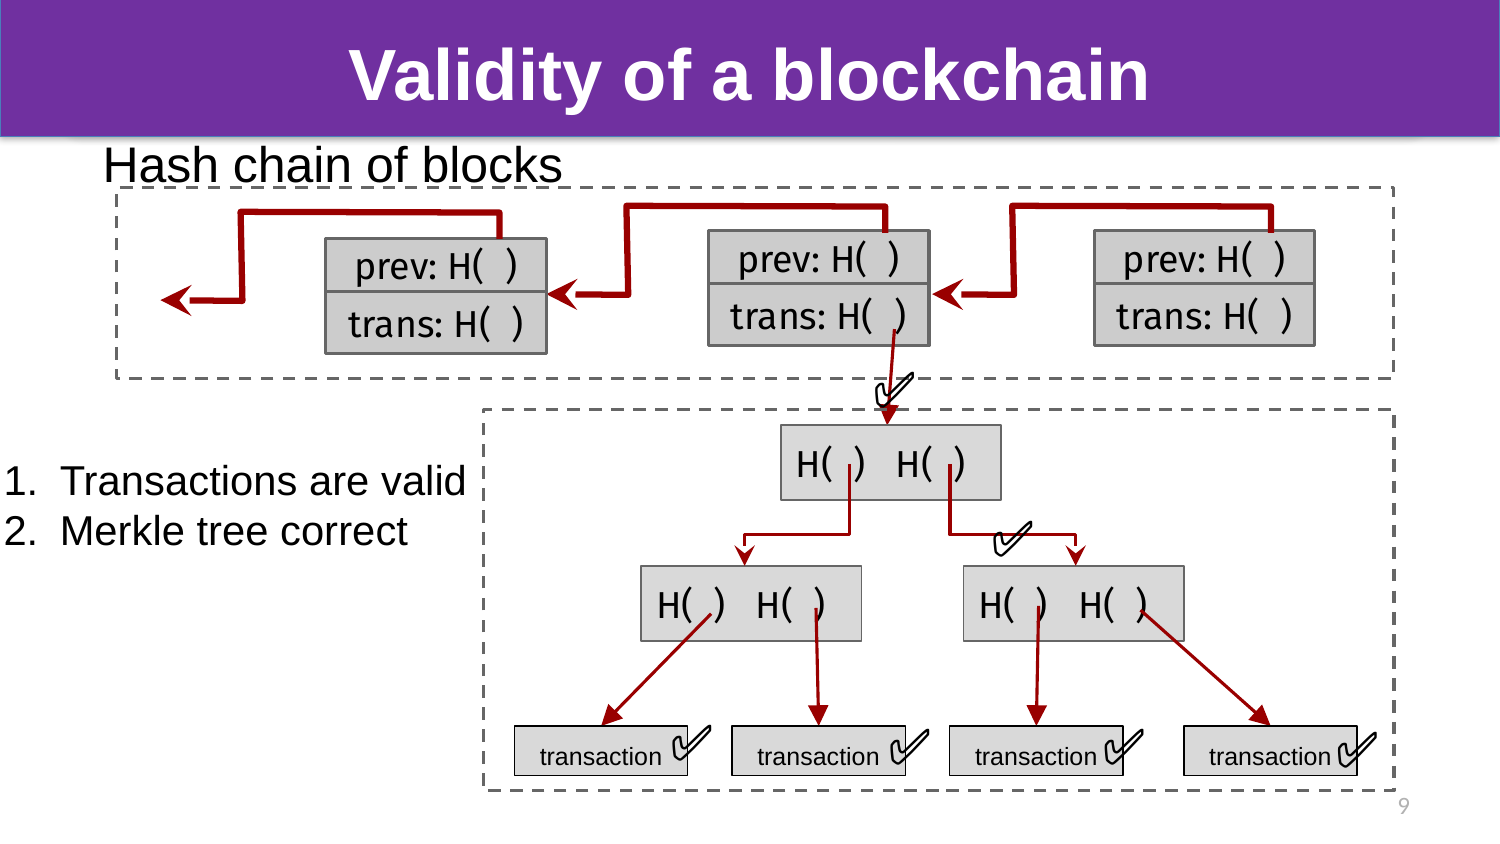

# Validity of a blockchain
Hash chain of blocks

prev: H(  )
trans: H(  )
prev: H(  )
trans: H(  )
prev: H(  )
trans: H(  )

H(  )   H(  )

H(  )   H(  )
H(  )   H(  )
transaction
transaction
transaction
transaction
✅
✅
Transactions are valid
Merkle tree correct
✅
✅
✅
✅
9